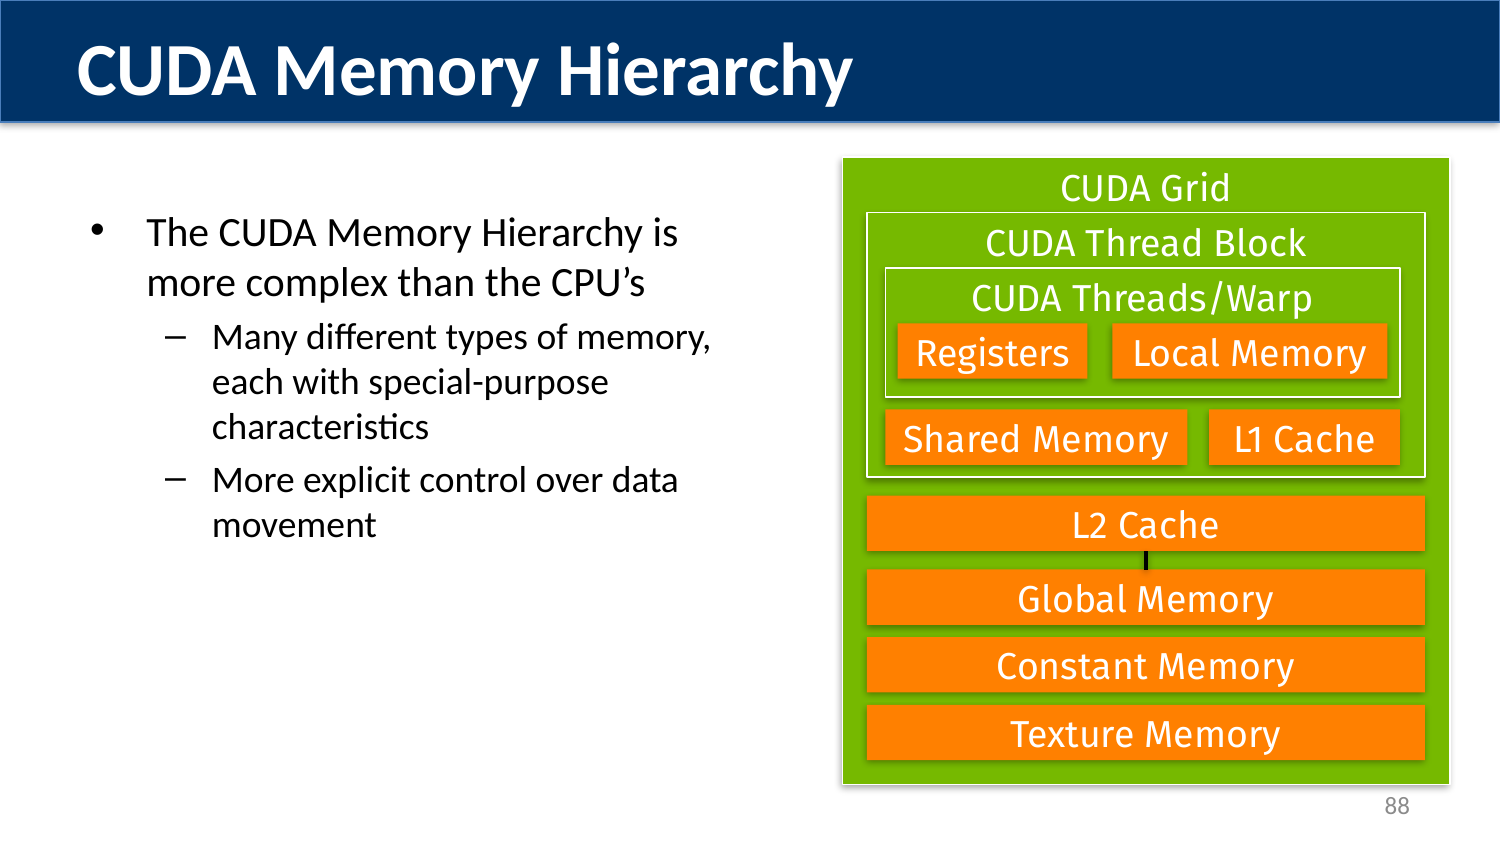

CUDA Memory Hierarchy
CUDA Grid
The CUDA Memory Hierarchy is more complex than the CPU’s
Many different types of memory, each with special-purpose characteristics
More explicit control over data movement
CUDA Thread Block
CUDA Threads/Warp
Registers
Local Memory
Shared Memory
L1 Cache
L2 Cache
Global Memory
Constant Memory
Texture Memory
88